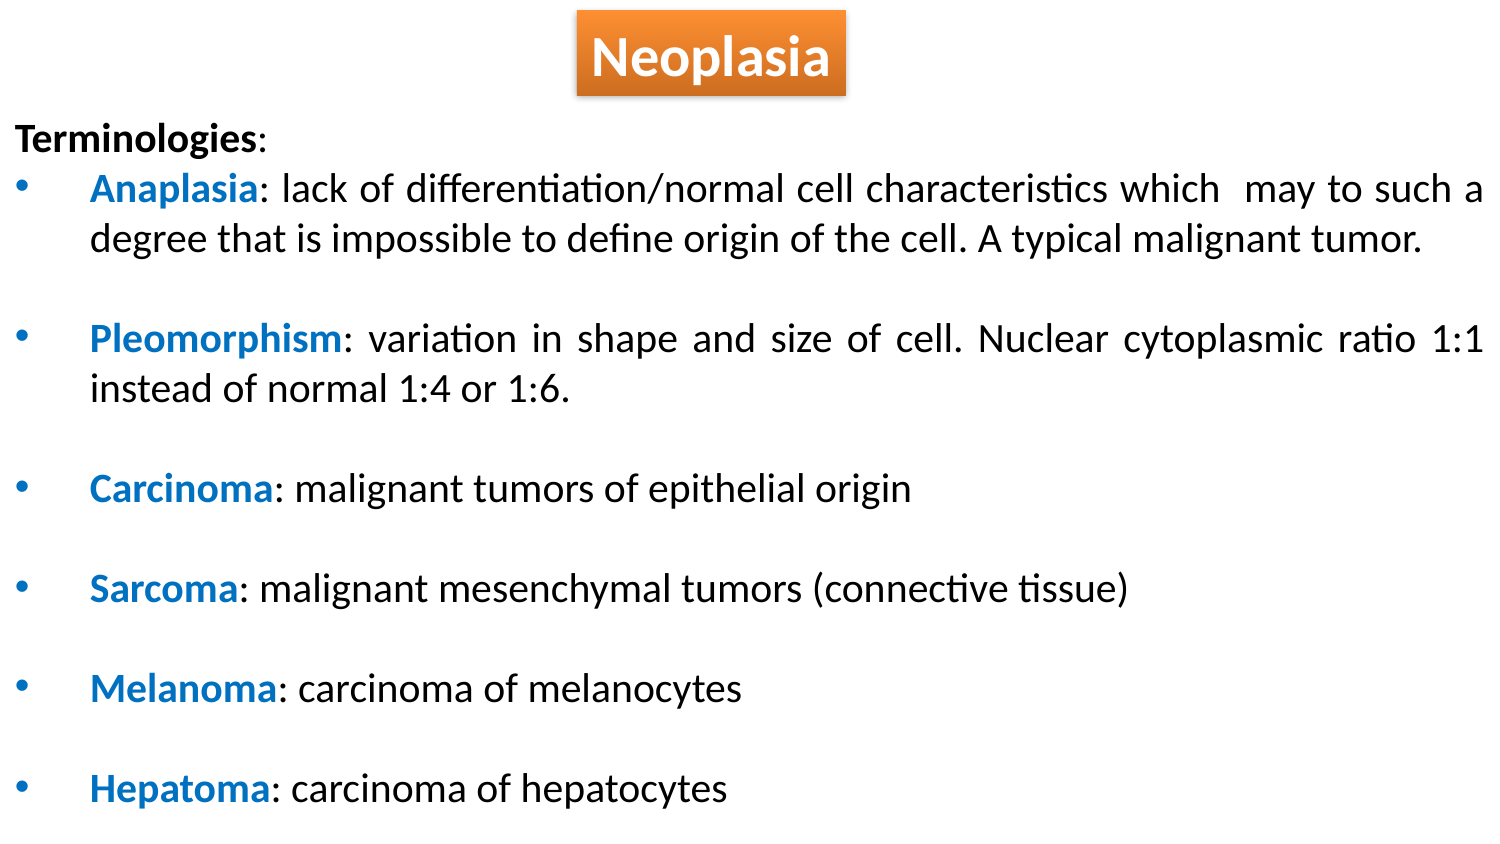

Neoplasia
Terminologies:
Anaplasia: lack of differentiation/normal cell characteristics which  may to such a degree that is impossible to define origin of the cell. A typical malignant tumor.

Pleomorphism: variation in shape and size of cell. Nuclear cytoplasmic ratio 1:1 instead of normal 1:4 or 1:6.

Carcinoma: malignant tumors of epithelial origin

Sarcoma: malignant mesenchymal tumors (connective tissue)

Melanoma: carcinoma of melanocytes

Hepatoma: carcinoma of hepatocytes